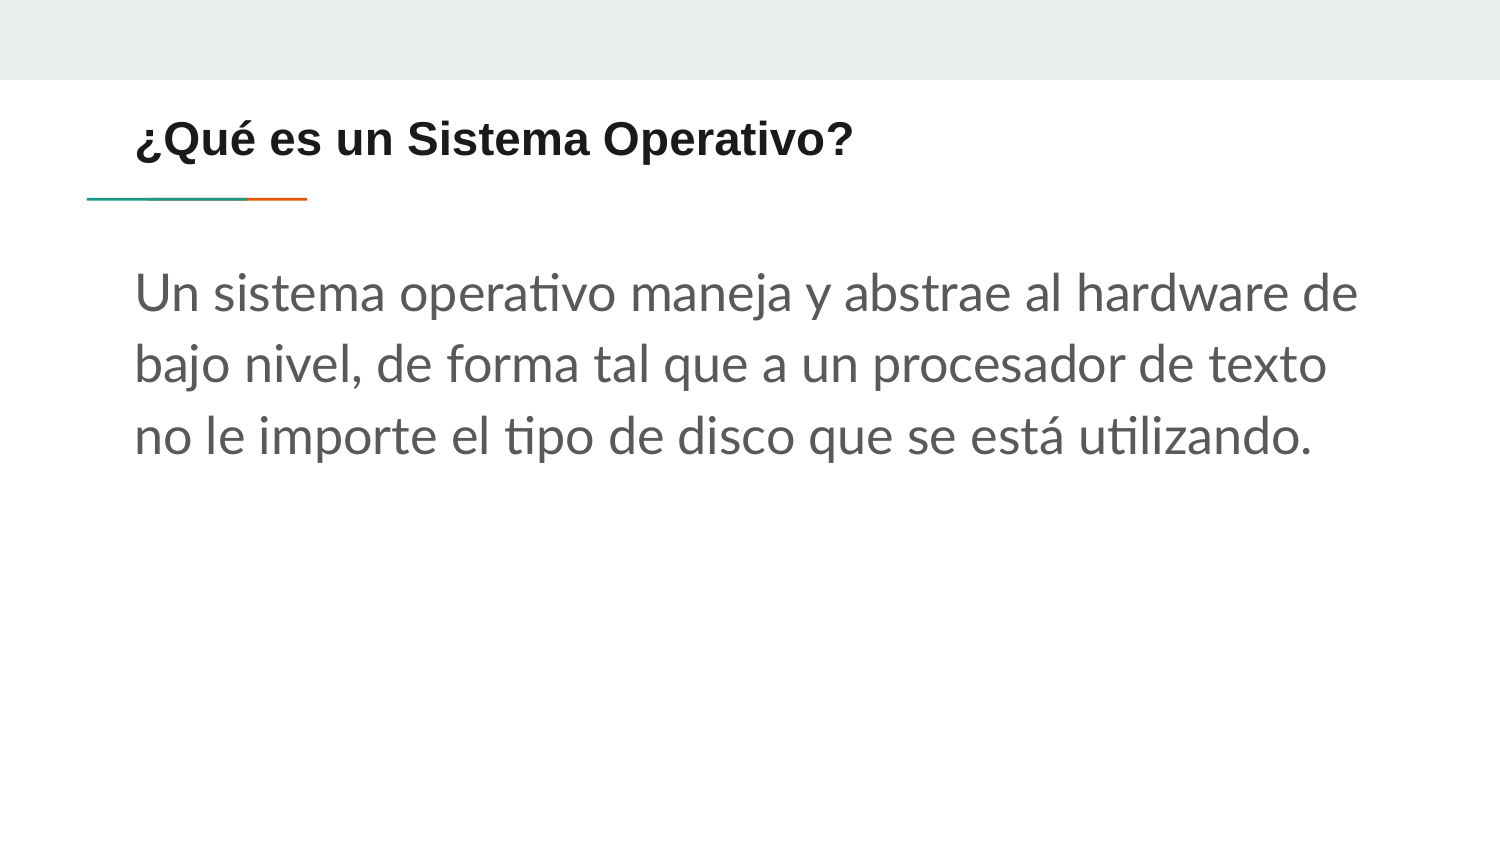

# ¿Qué es un Sistema Operativo?
Un sistema operativo maneja y abstrae al hardware de bajo nivel, de forma tal que a un procesador de texto no le importe el tipo de disco que se está utilizando.